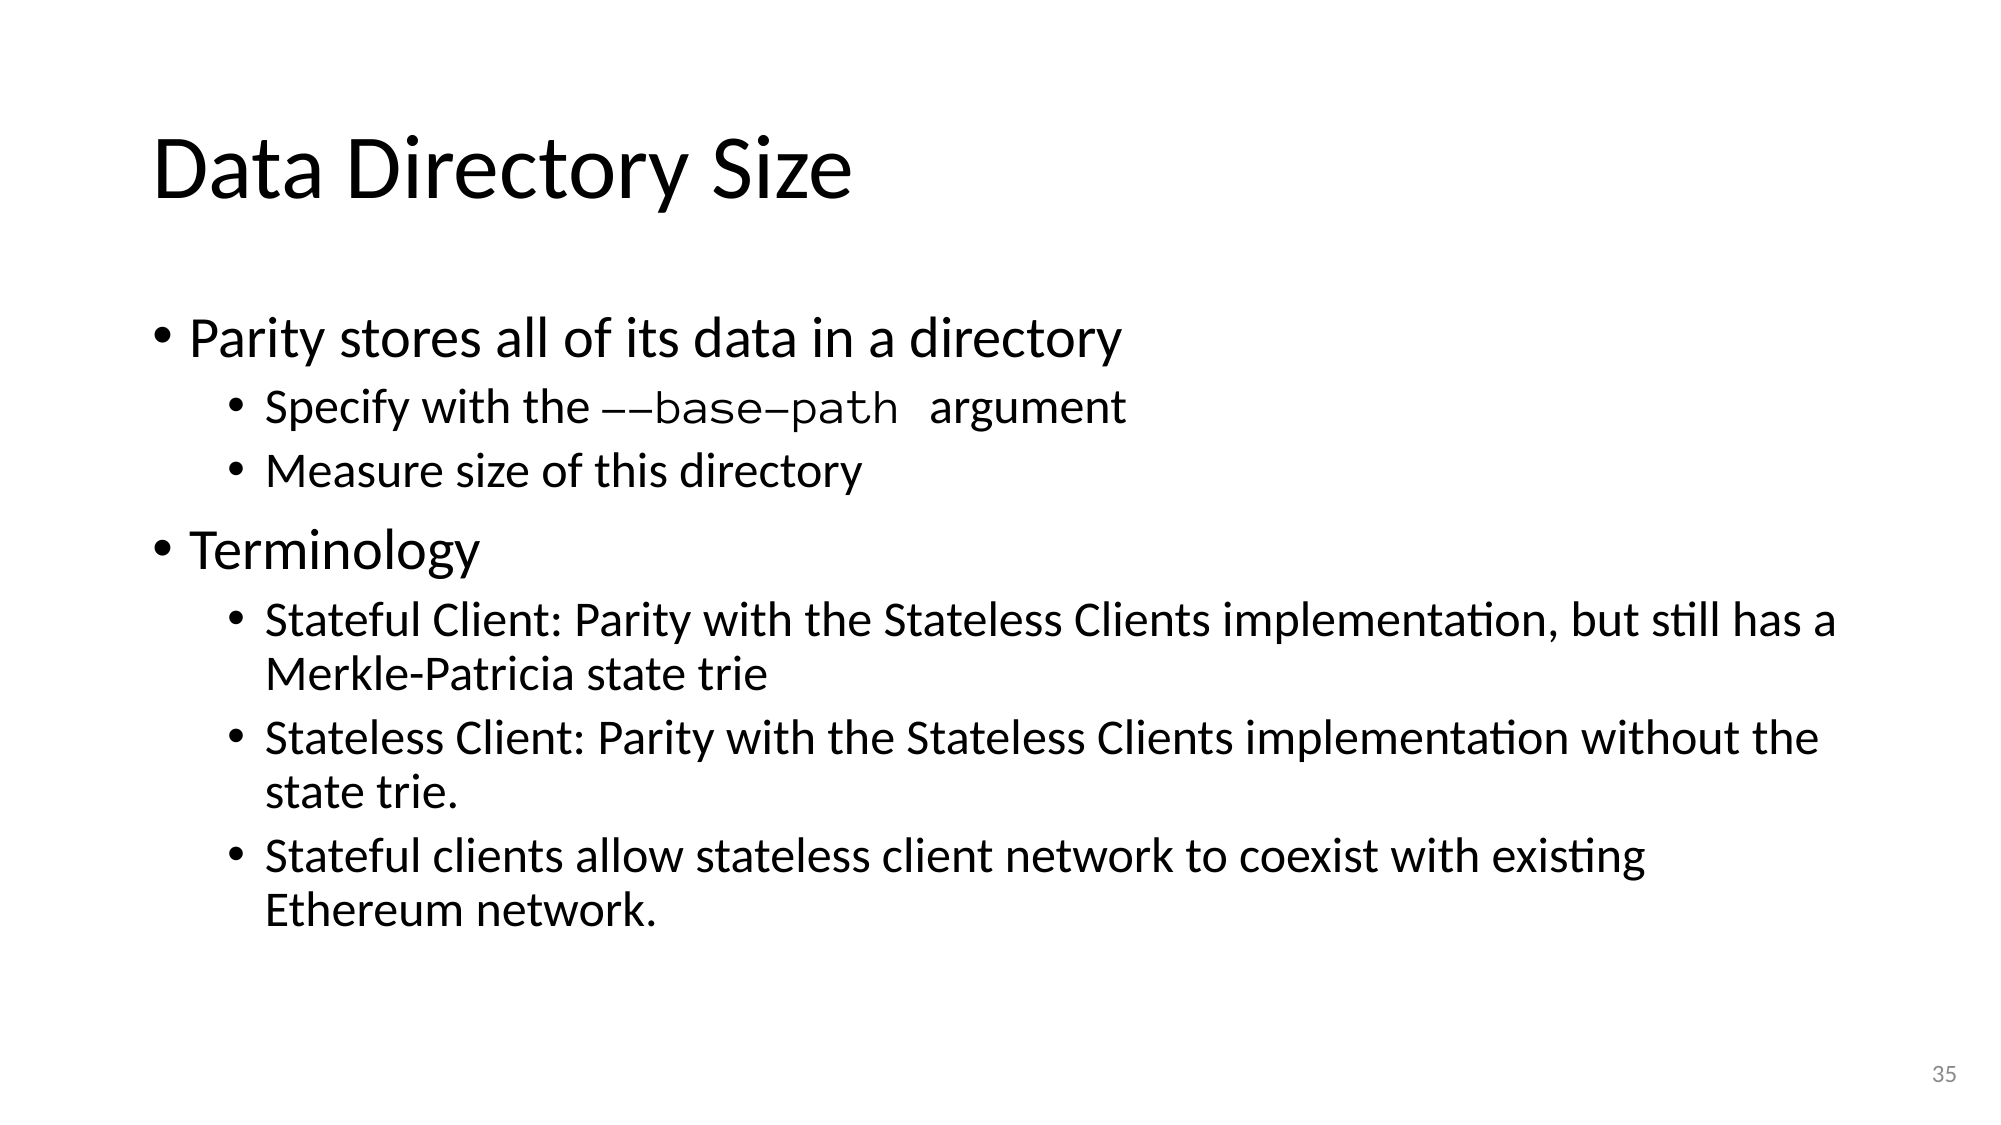

# Data Directory Size
Parity stores all of its data in a directory
Specify with the --base-path argument
Measure size of this directory
Terminology
Stateful Client: Parity with the Stateless Clients implementation, but still has a Merkle-Patricia state trie
Stateless Client: Parity with the Stateless Clients implementation without the state trie.
Stateful clients allow stateless client network to coexist with existing Ethereum network.
35